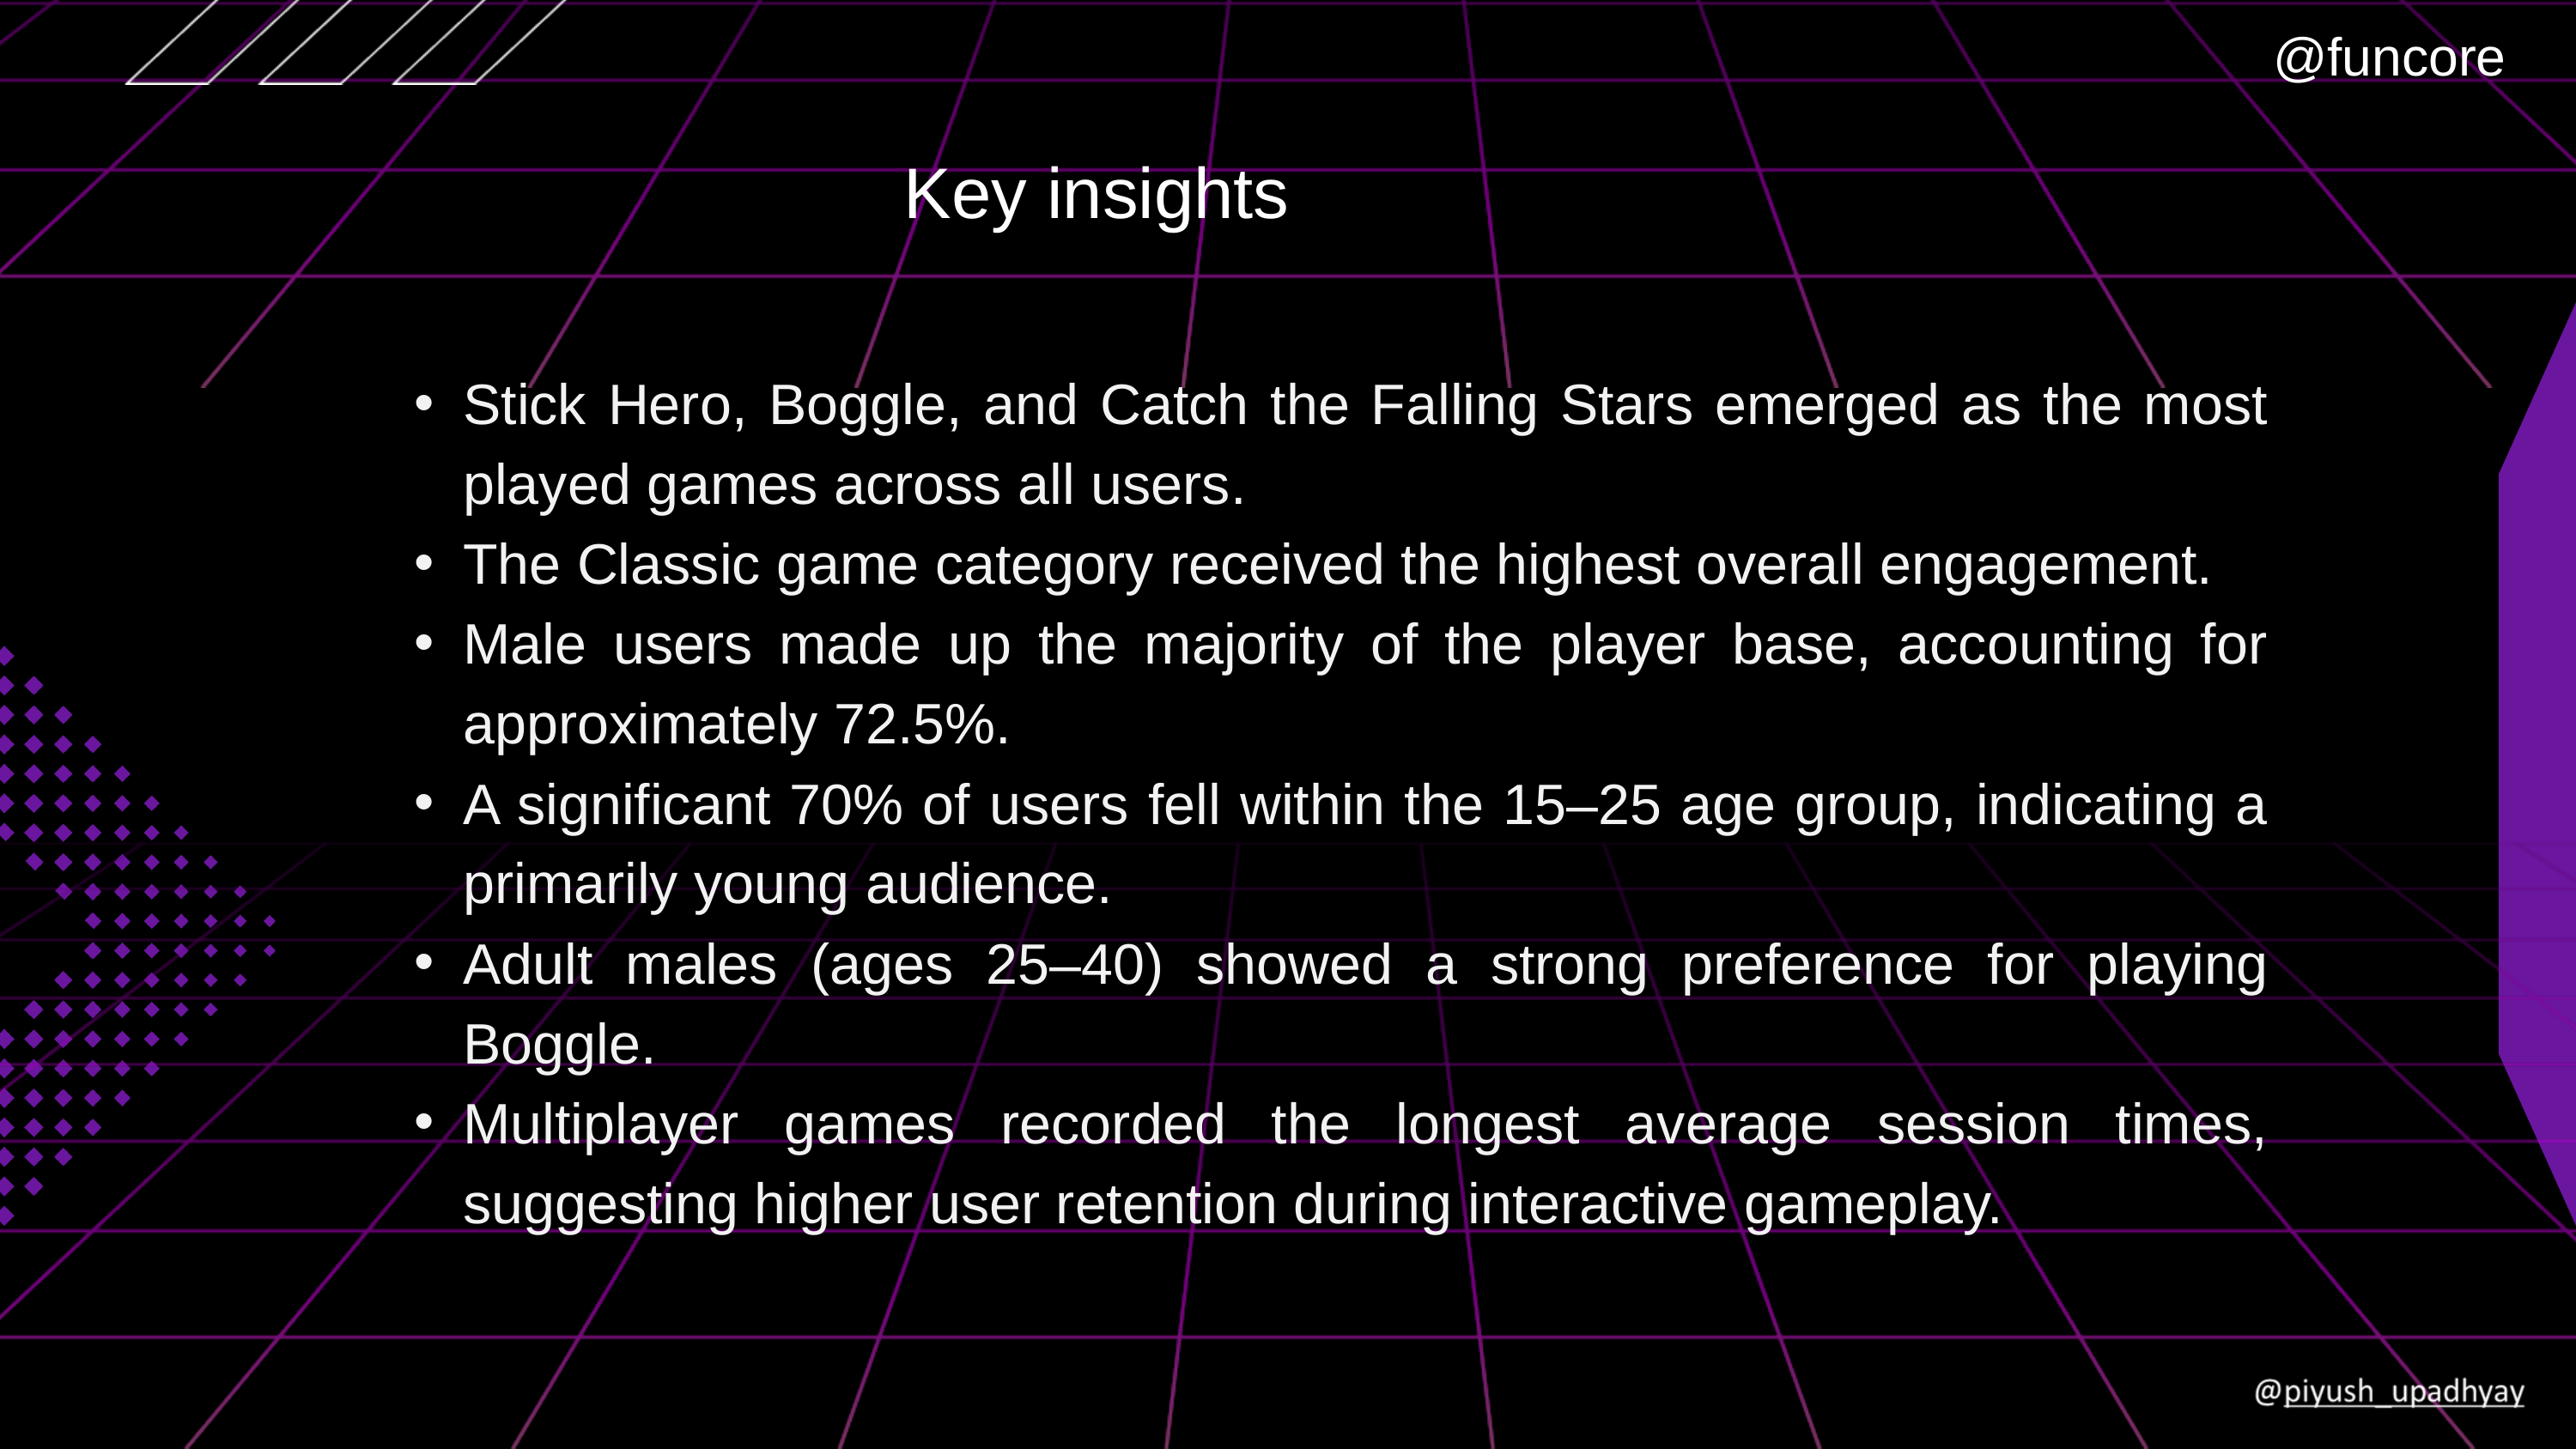

@funcore
Key insights
Stick Hero, Boggle, and Catch the Falling Stars emerged as the most played games across all users.
The Classic game category received the highest overall engagement.
Male users made up the majority of the player base, accounting for approximately 72.5%.
A significant 70% of users fell within the 15–25 age group, indicating a primarily young audience.
Adult males (ages 25–40) showed a strong preference for playing Boggle.
Multiplayer games recorded the longest average session times, suggesting higher user retention during interactive gameplay.